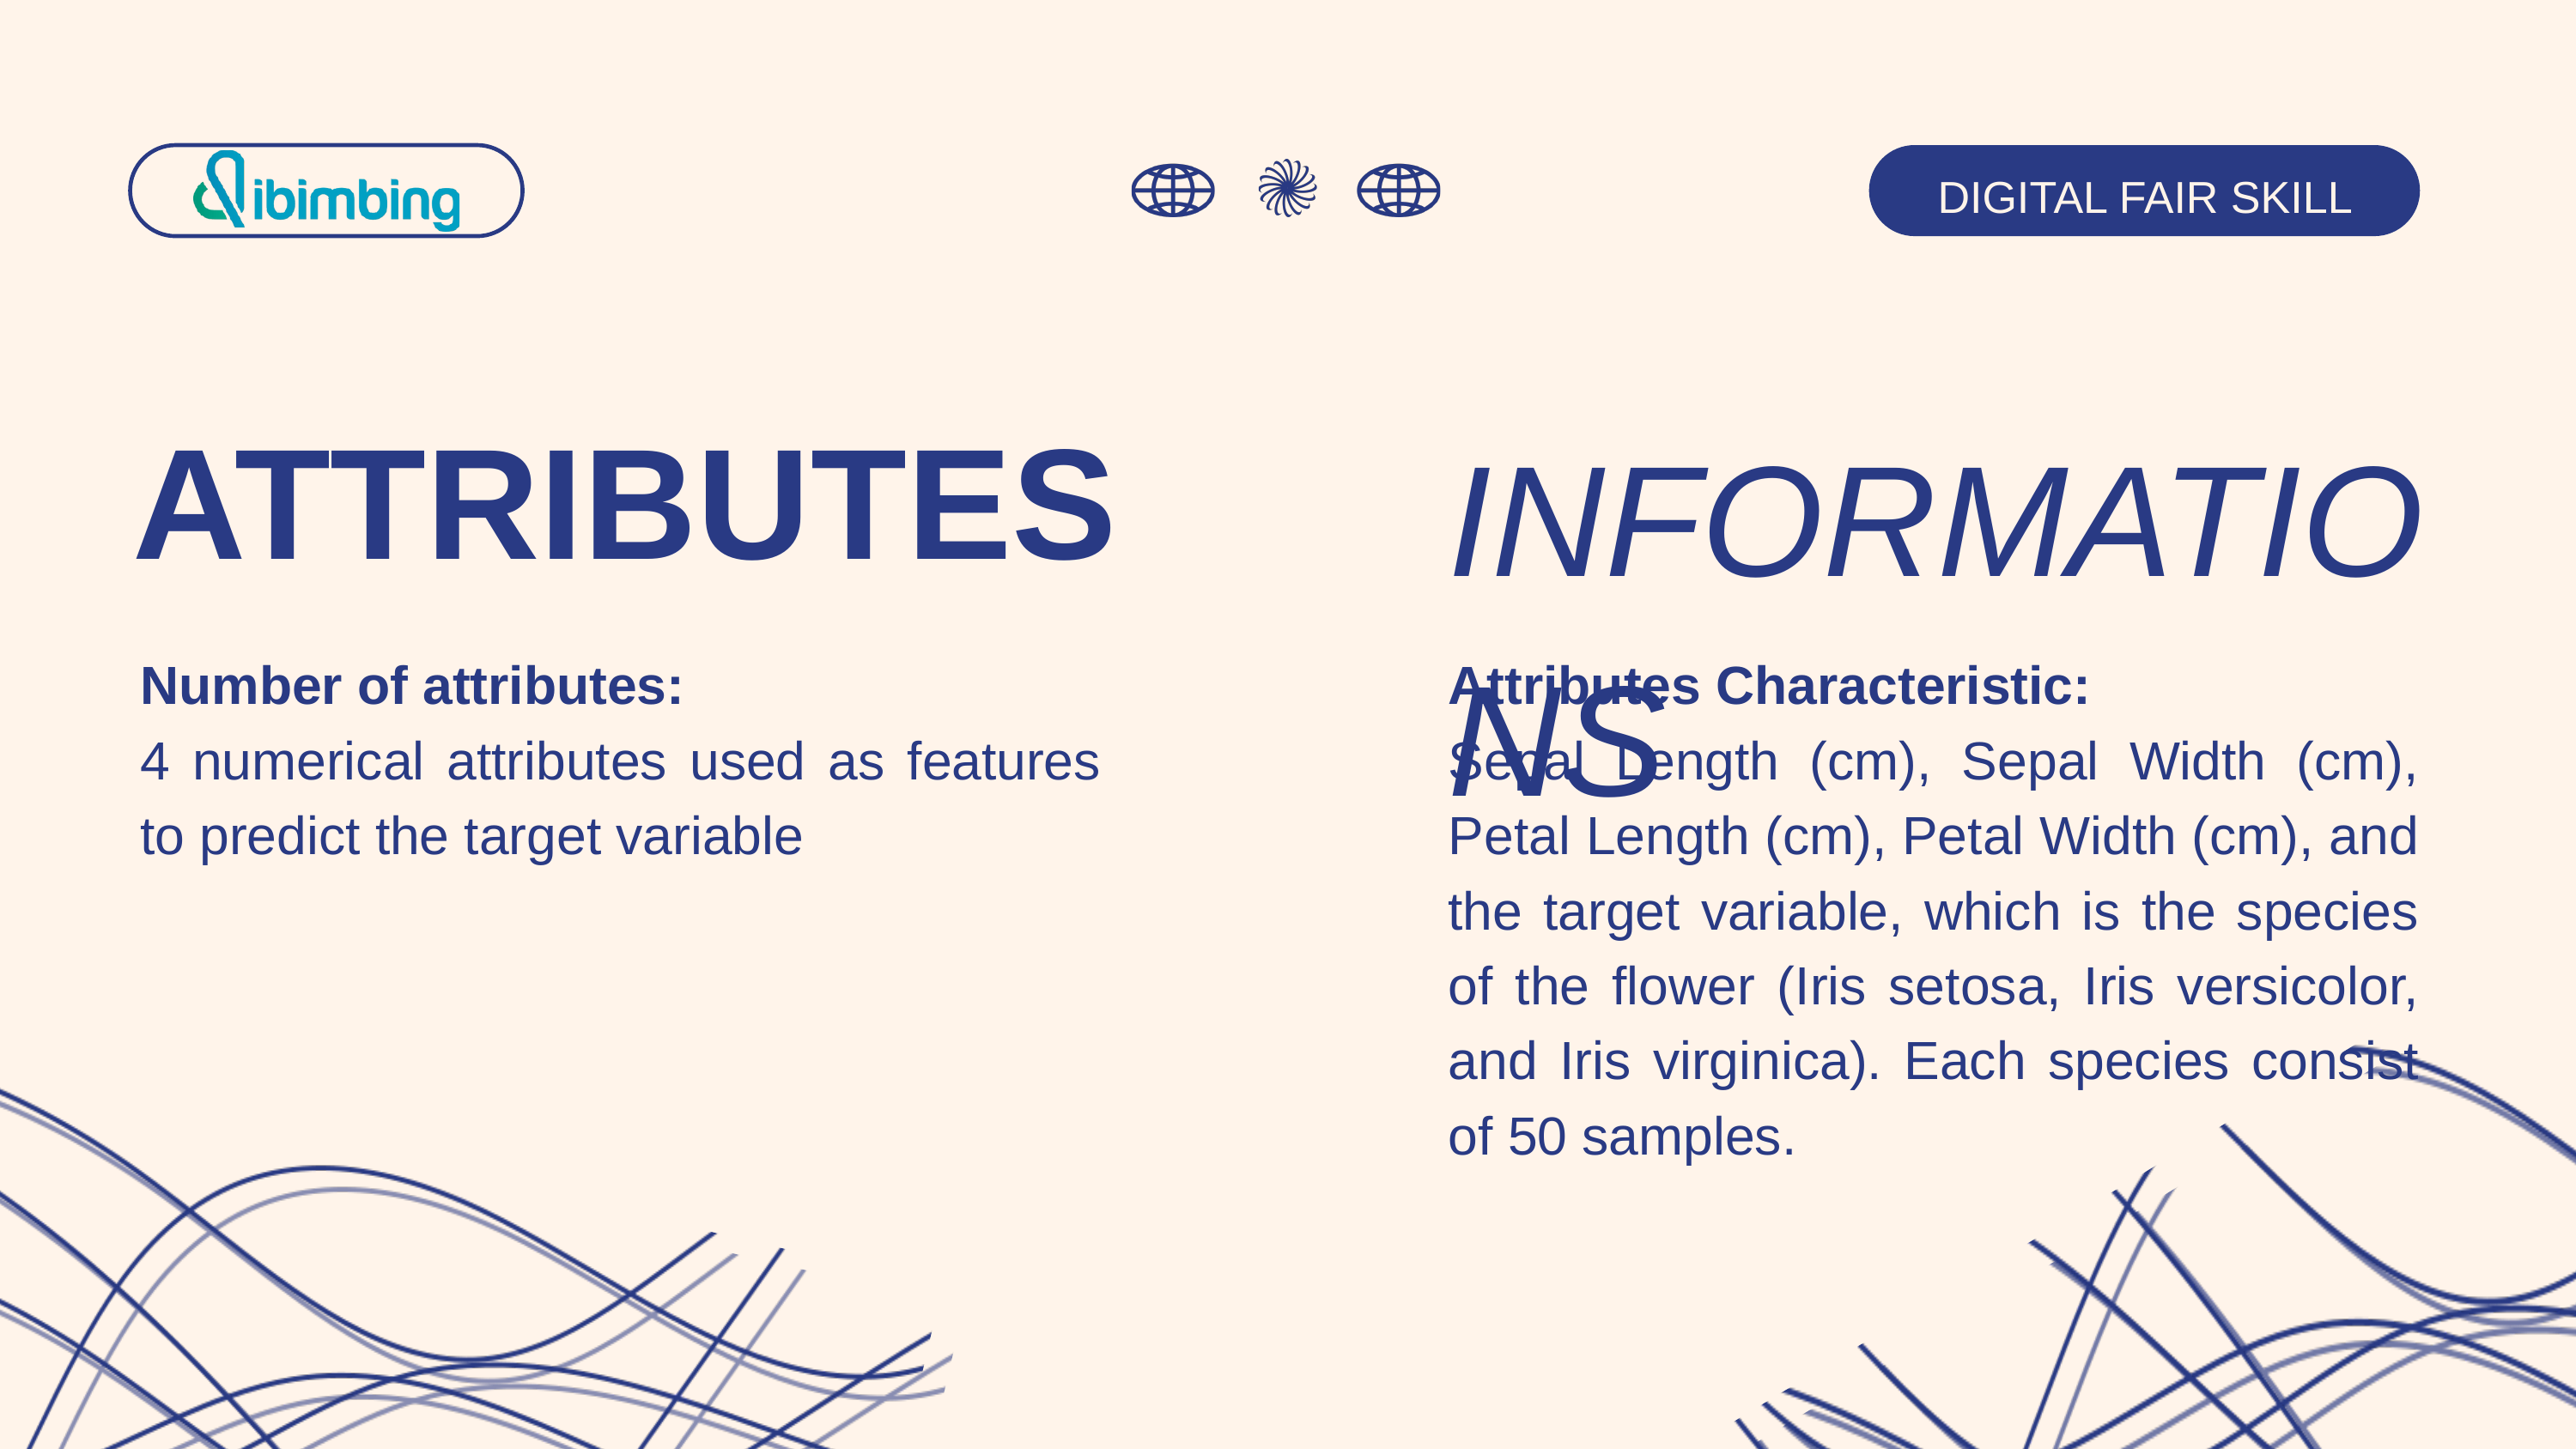

DIGITAL FAIR SKILL 35.0

INFORMATIONS
ATTRIBUTES
Number of attributes:
4 numerical attributes used as features to predict the target variable
Attributes Characteristic:
Sepal Length (cm), Sepal Width (cm), Petal Length (cm), Petal Width (cm), and the target variable, which is the species of the flower (Iris setosa, Iris versicolor, and Iris virginica). Each species consist of 50 samples.